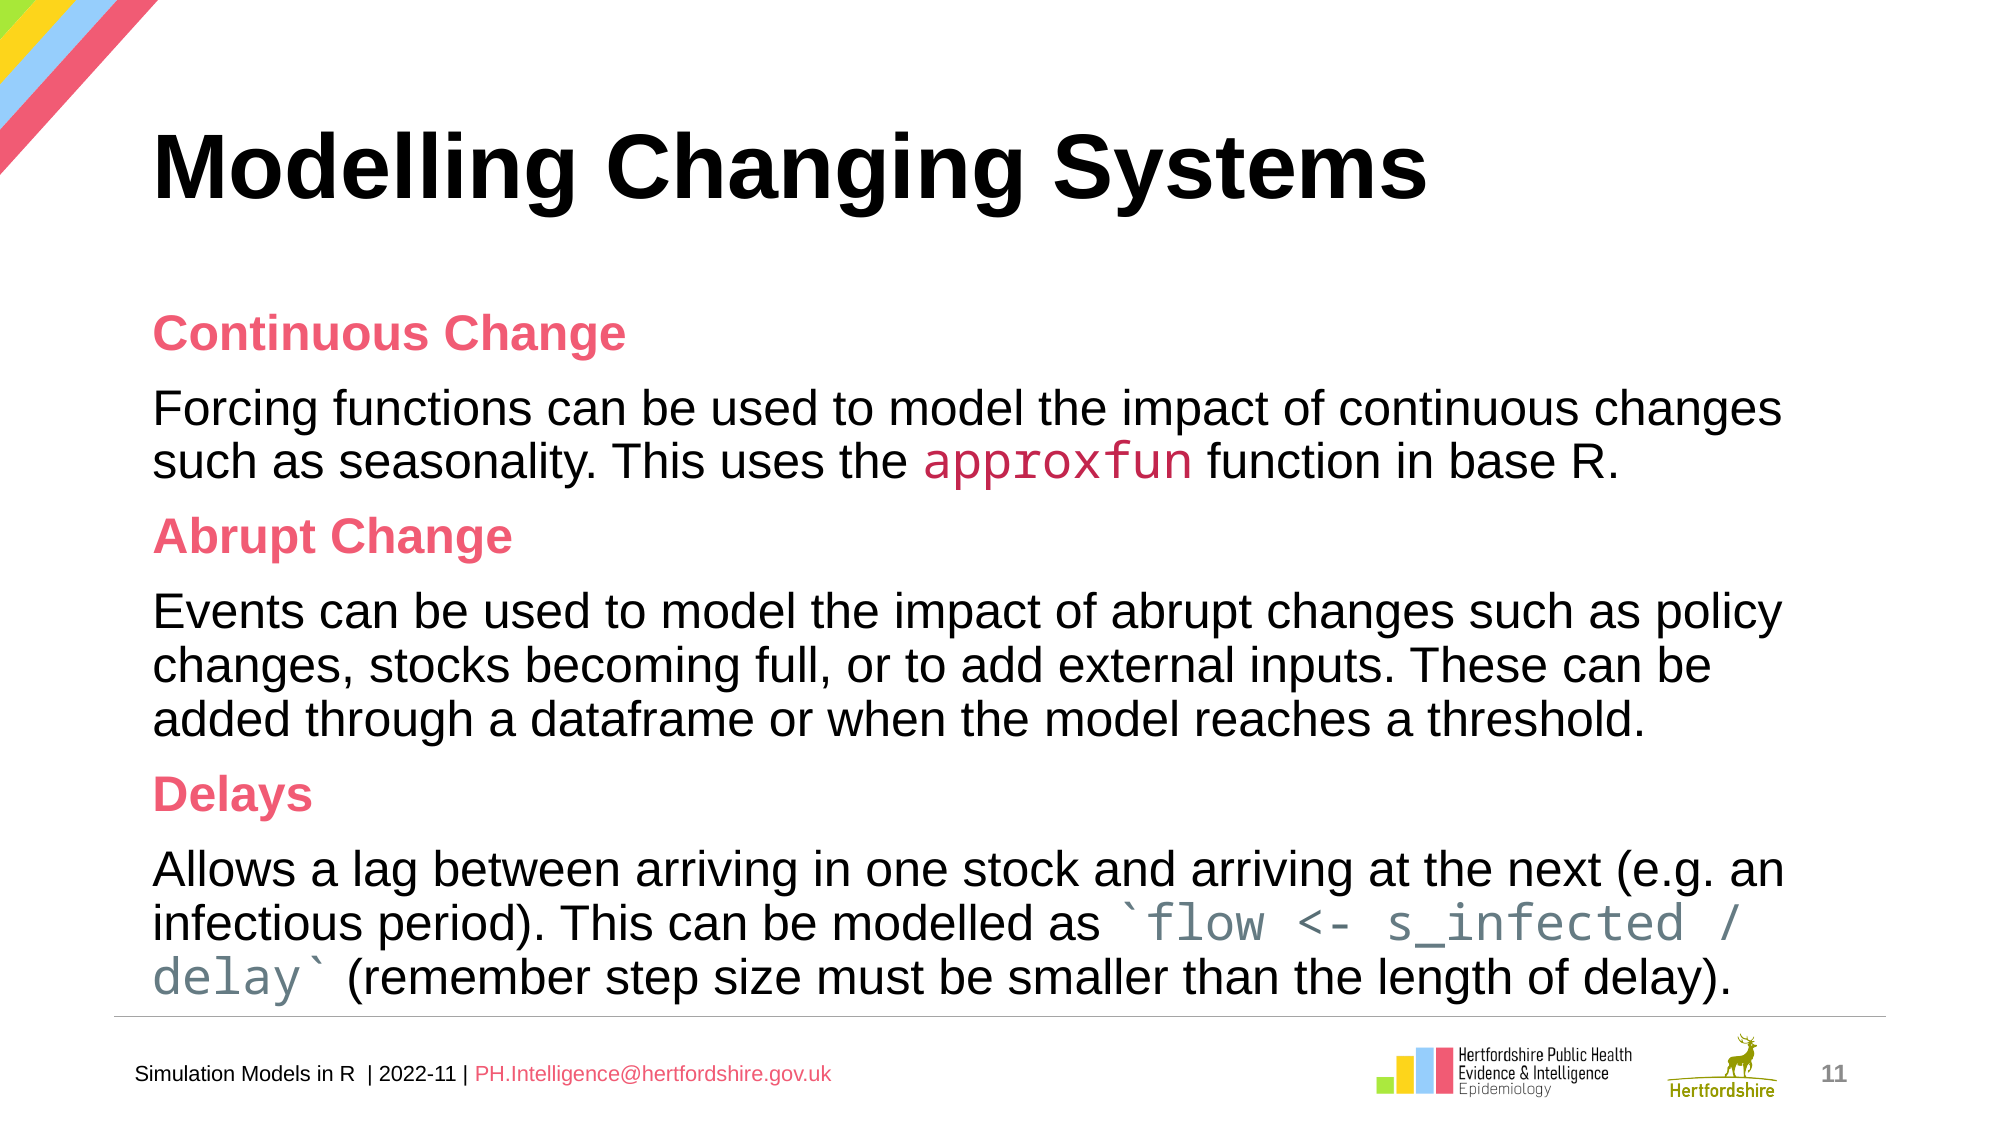

# Modelling Changing Systems
Continuous Change
Forcing functions can be used to model the impact of continuous changes such as seasonality. This uses the approxfun function in base R.
Abrupt Change
Events can be used to model the impact of abrupt changes such as policy changes, stocks becoming full, or to add external inputs. These can be added through a dataframe or when the model reaches a threshold.
Delays
Allows a lag between arriving in one stock and arriving at the next (e.g. an infectious period). This can be modelled as `flow <- s_infected / delay` (remember step size must be smaller than the length of delay).
11
Simulation Models in R  | 2022-11 | PH.Intelligence@hertfordshire.gov.uk